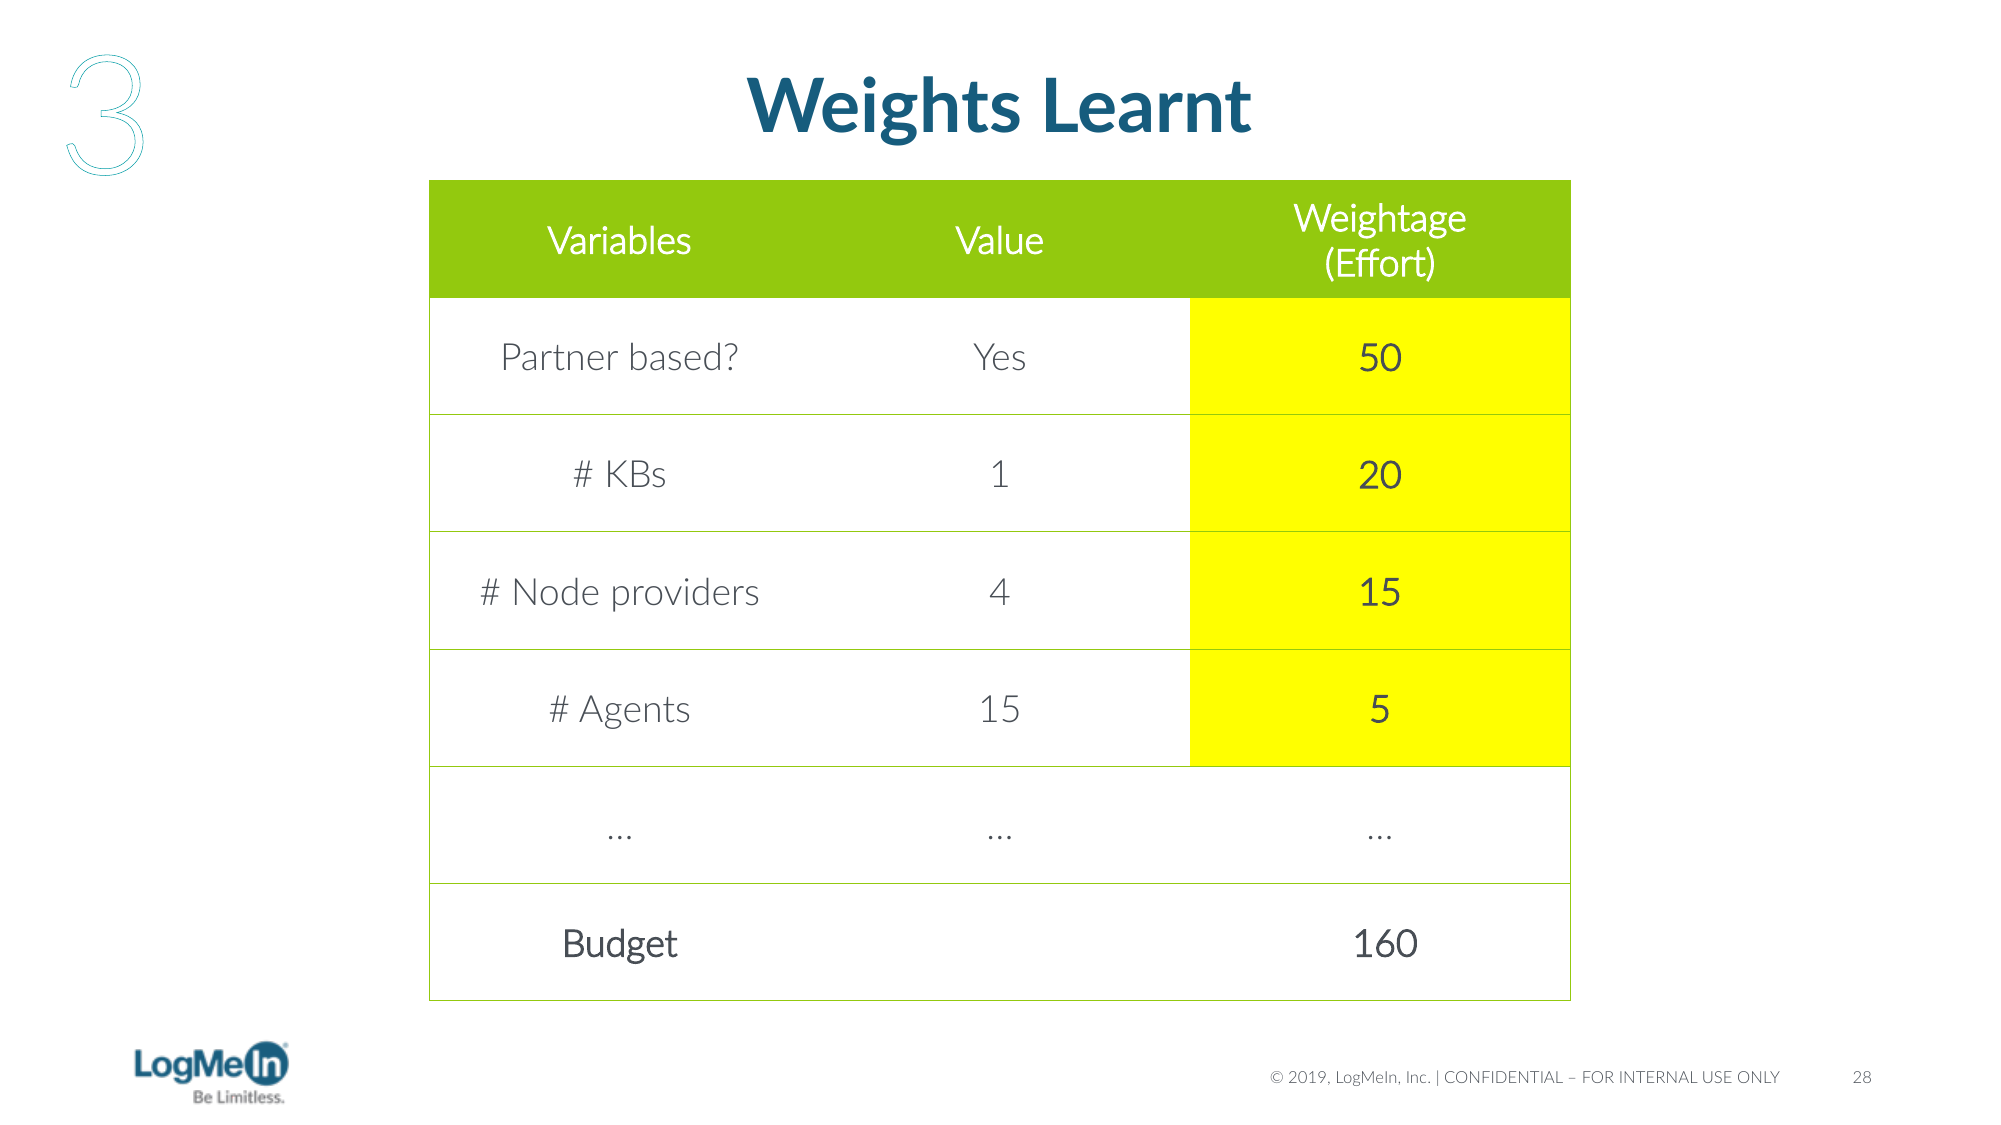

3
# Weights Learnt
| Variables | Value | Weightage (Effort) |
| --- | --- | --- |
| Partner based? | Yes | 50 |
| # KBs | 1 | 20 |
| # Node providers | 4 | 15 |
| # Agents | 15 | 5 |
| … | … | … |
| Budget |  | 160 |